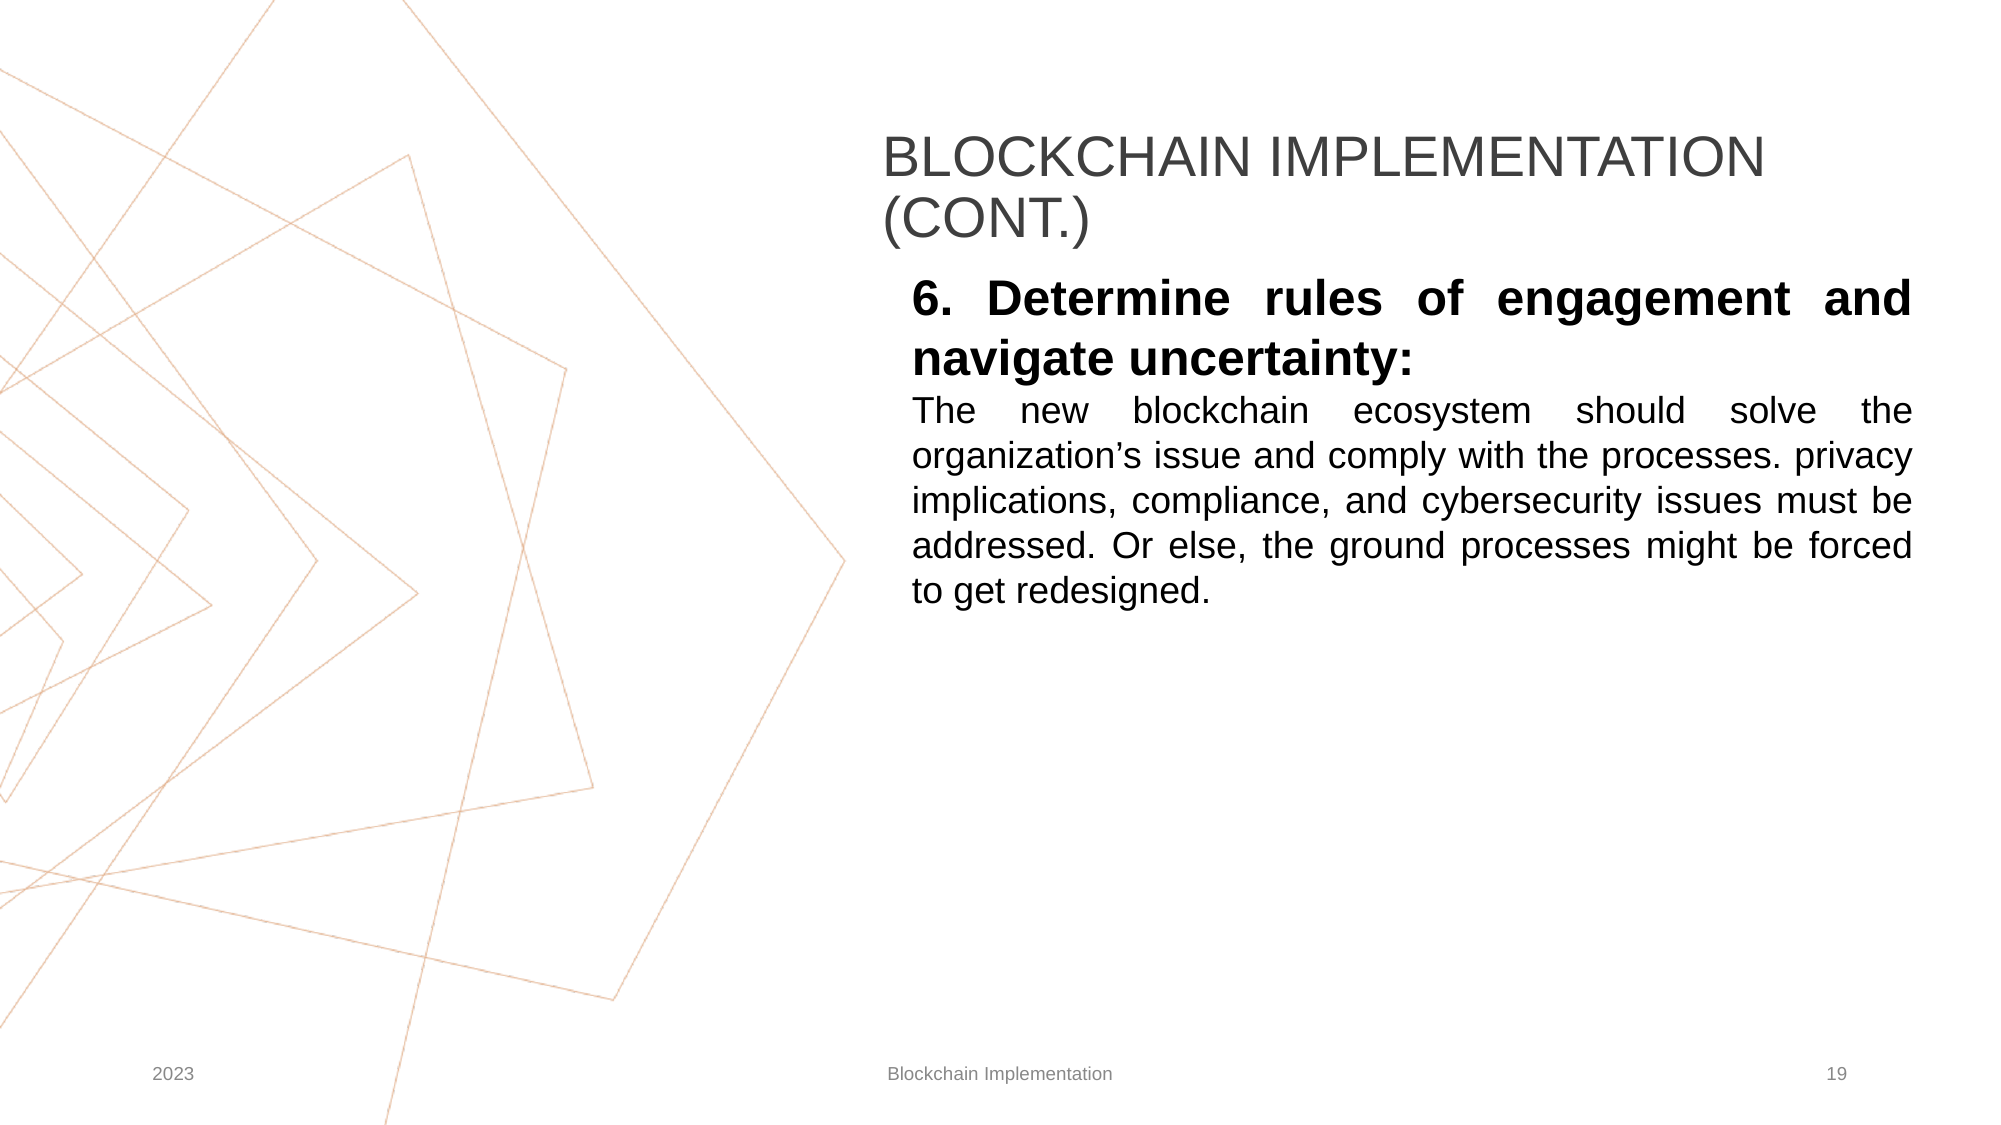

# BLOCKCHAIN IMPLEMENTATION (CONT.)
6. Determine rules of engagement and navigate uncertainty:
The new blockchain ecosystem should solve the organization’s issue and comply with the processes. privacy implications, compliance, and cybersecurity issues must be addressed. Or else, the ground processes might be forced to get redesigned.

2023
Blockchain Implementation
19